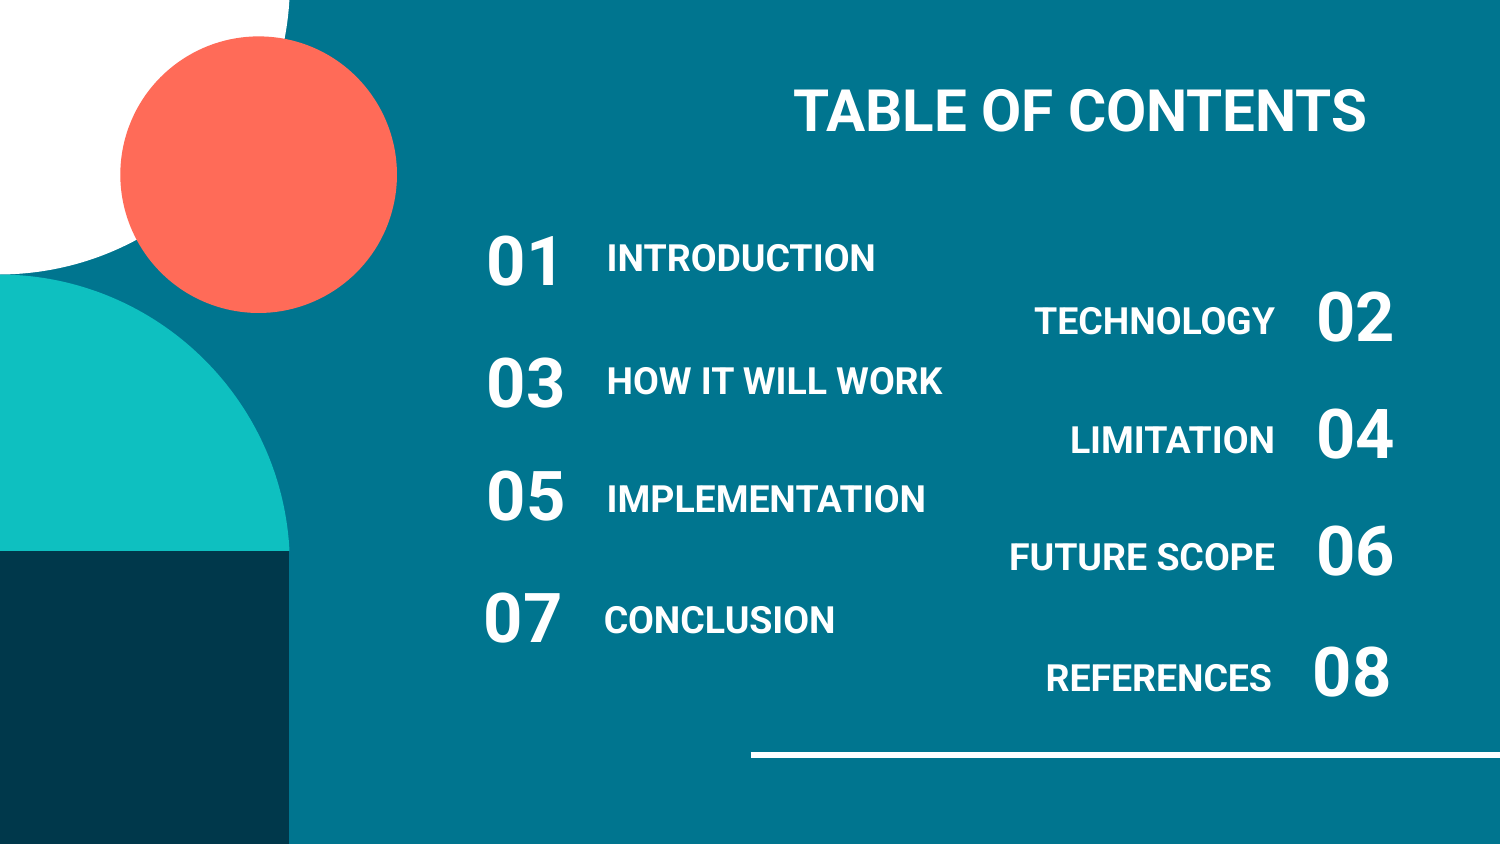

# TABLE OF CONTENTS
INTRODUCTION
01
02
TECHNOLOGY
HOW IT WILL WORK
03
04
LIMITATION
IMPLEMENTATION
05
06
FUTURE SCOPE
CONCLUSION
07
08
REFERENCES